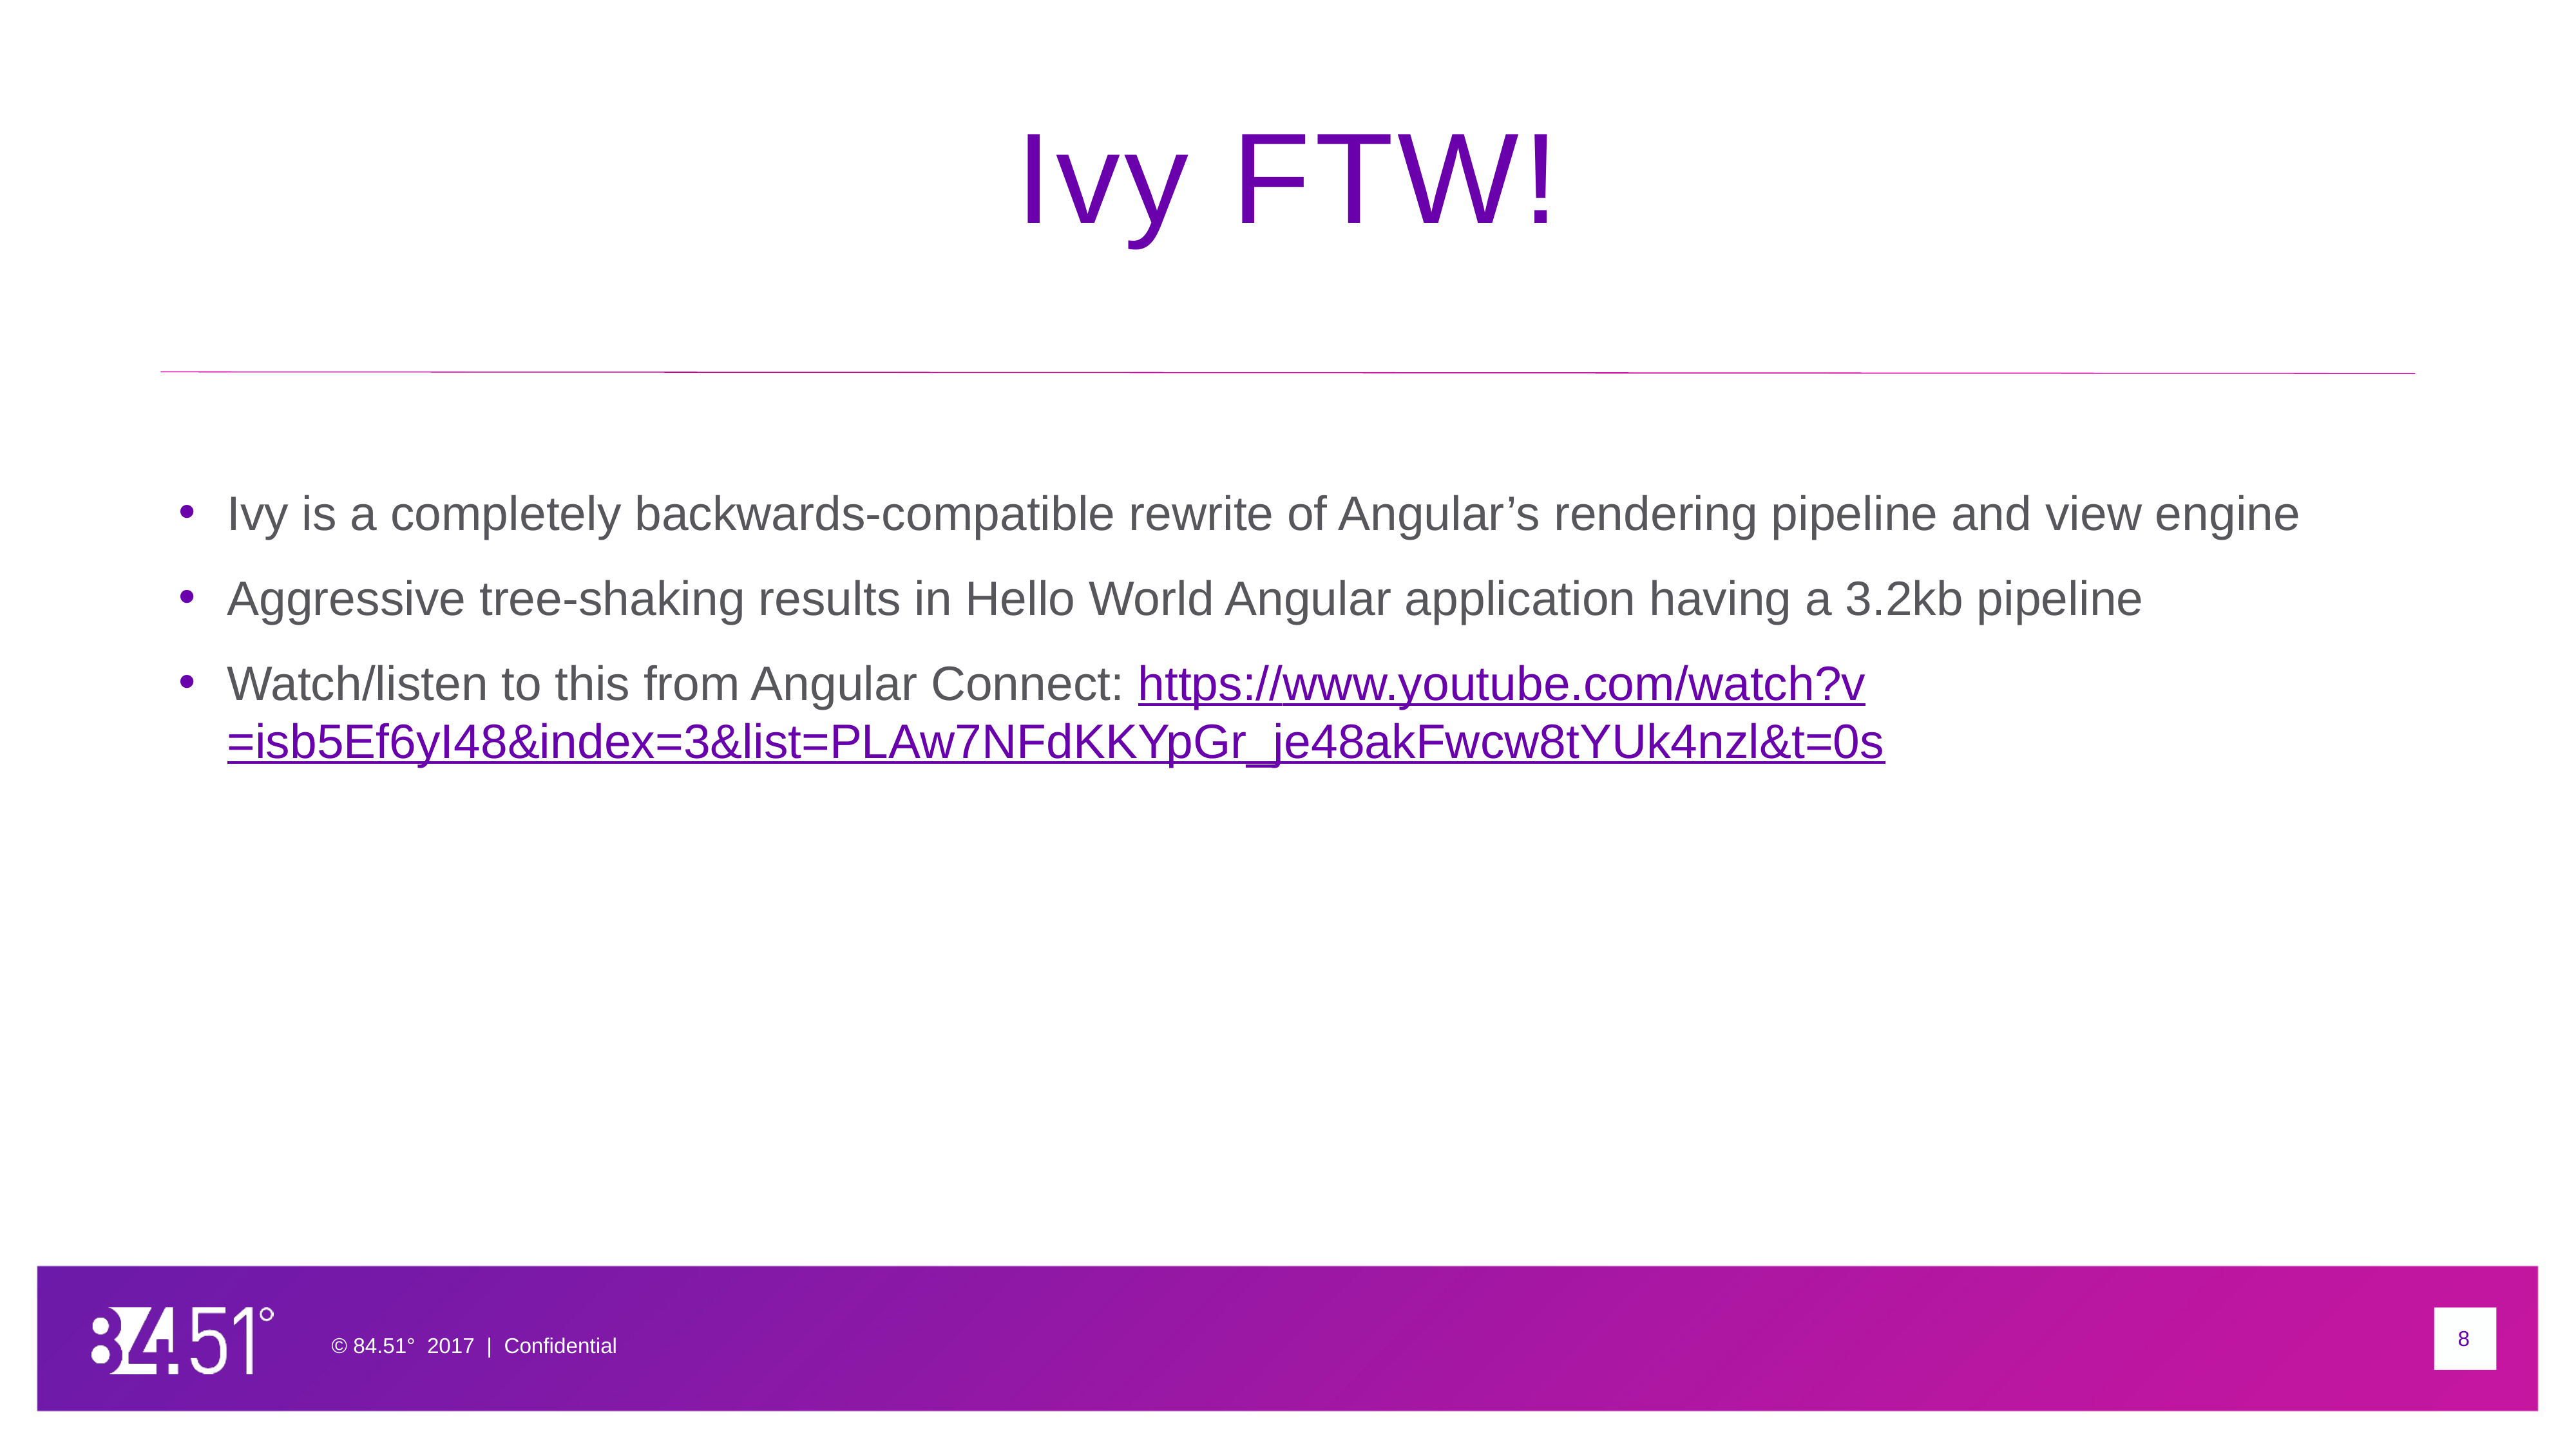

# Ivy FTW!
Ivy is a completely backwards-compatible rewrite of Angular’s rendering pipeline and view engine
Aggressive tree-shaking results in Hello World Angular application having a 3.2kb pipeline
Watch/listen to this from Angular Connect: https://www.youtube.com/watch?v=isb5Ef6yI48&index=3&list=PLAw7NFdKKYpGr_je48akFwcw8tYUk4nzl&t=0s

© 84.51°  2017  |  Confidential